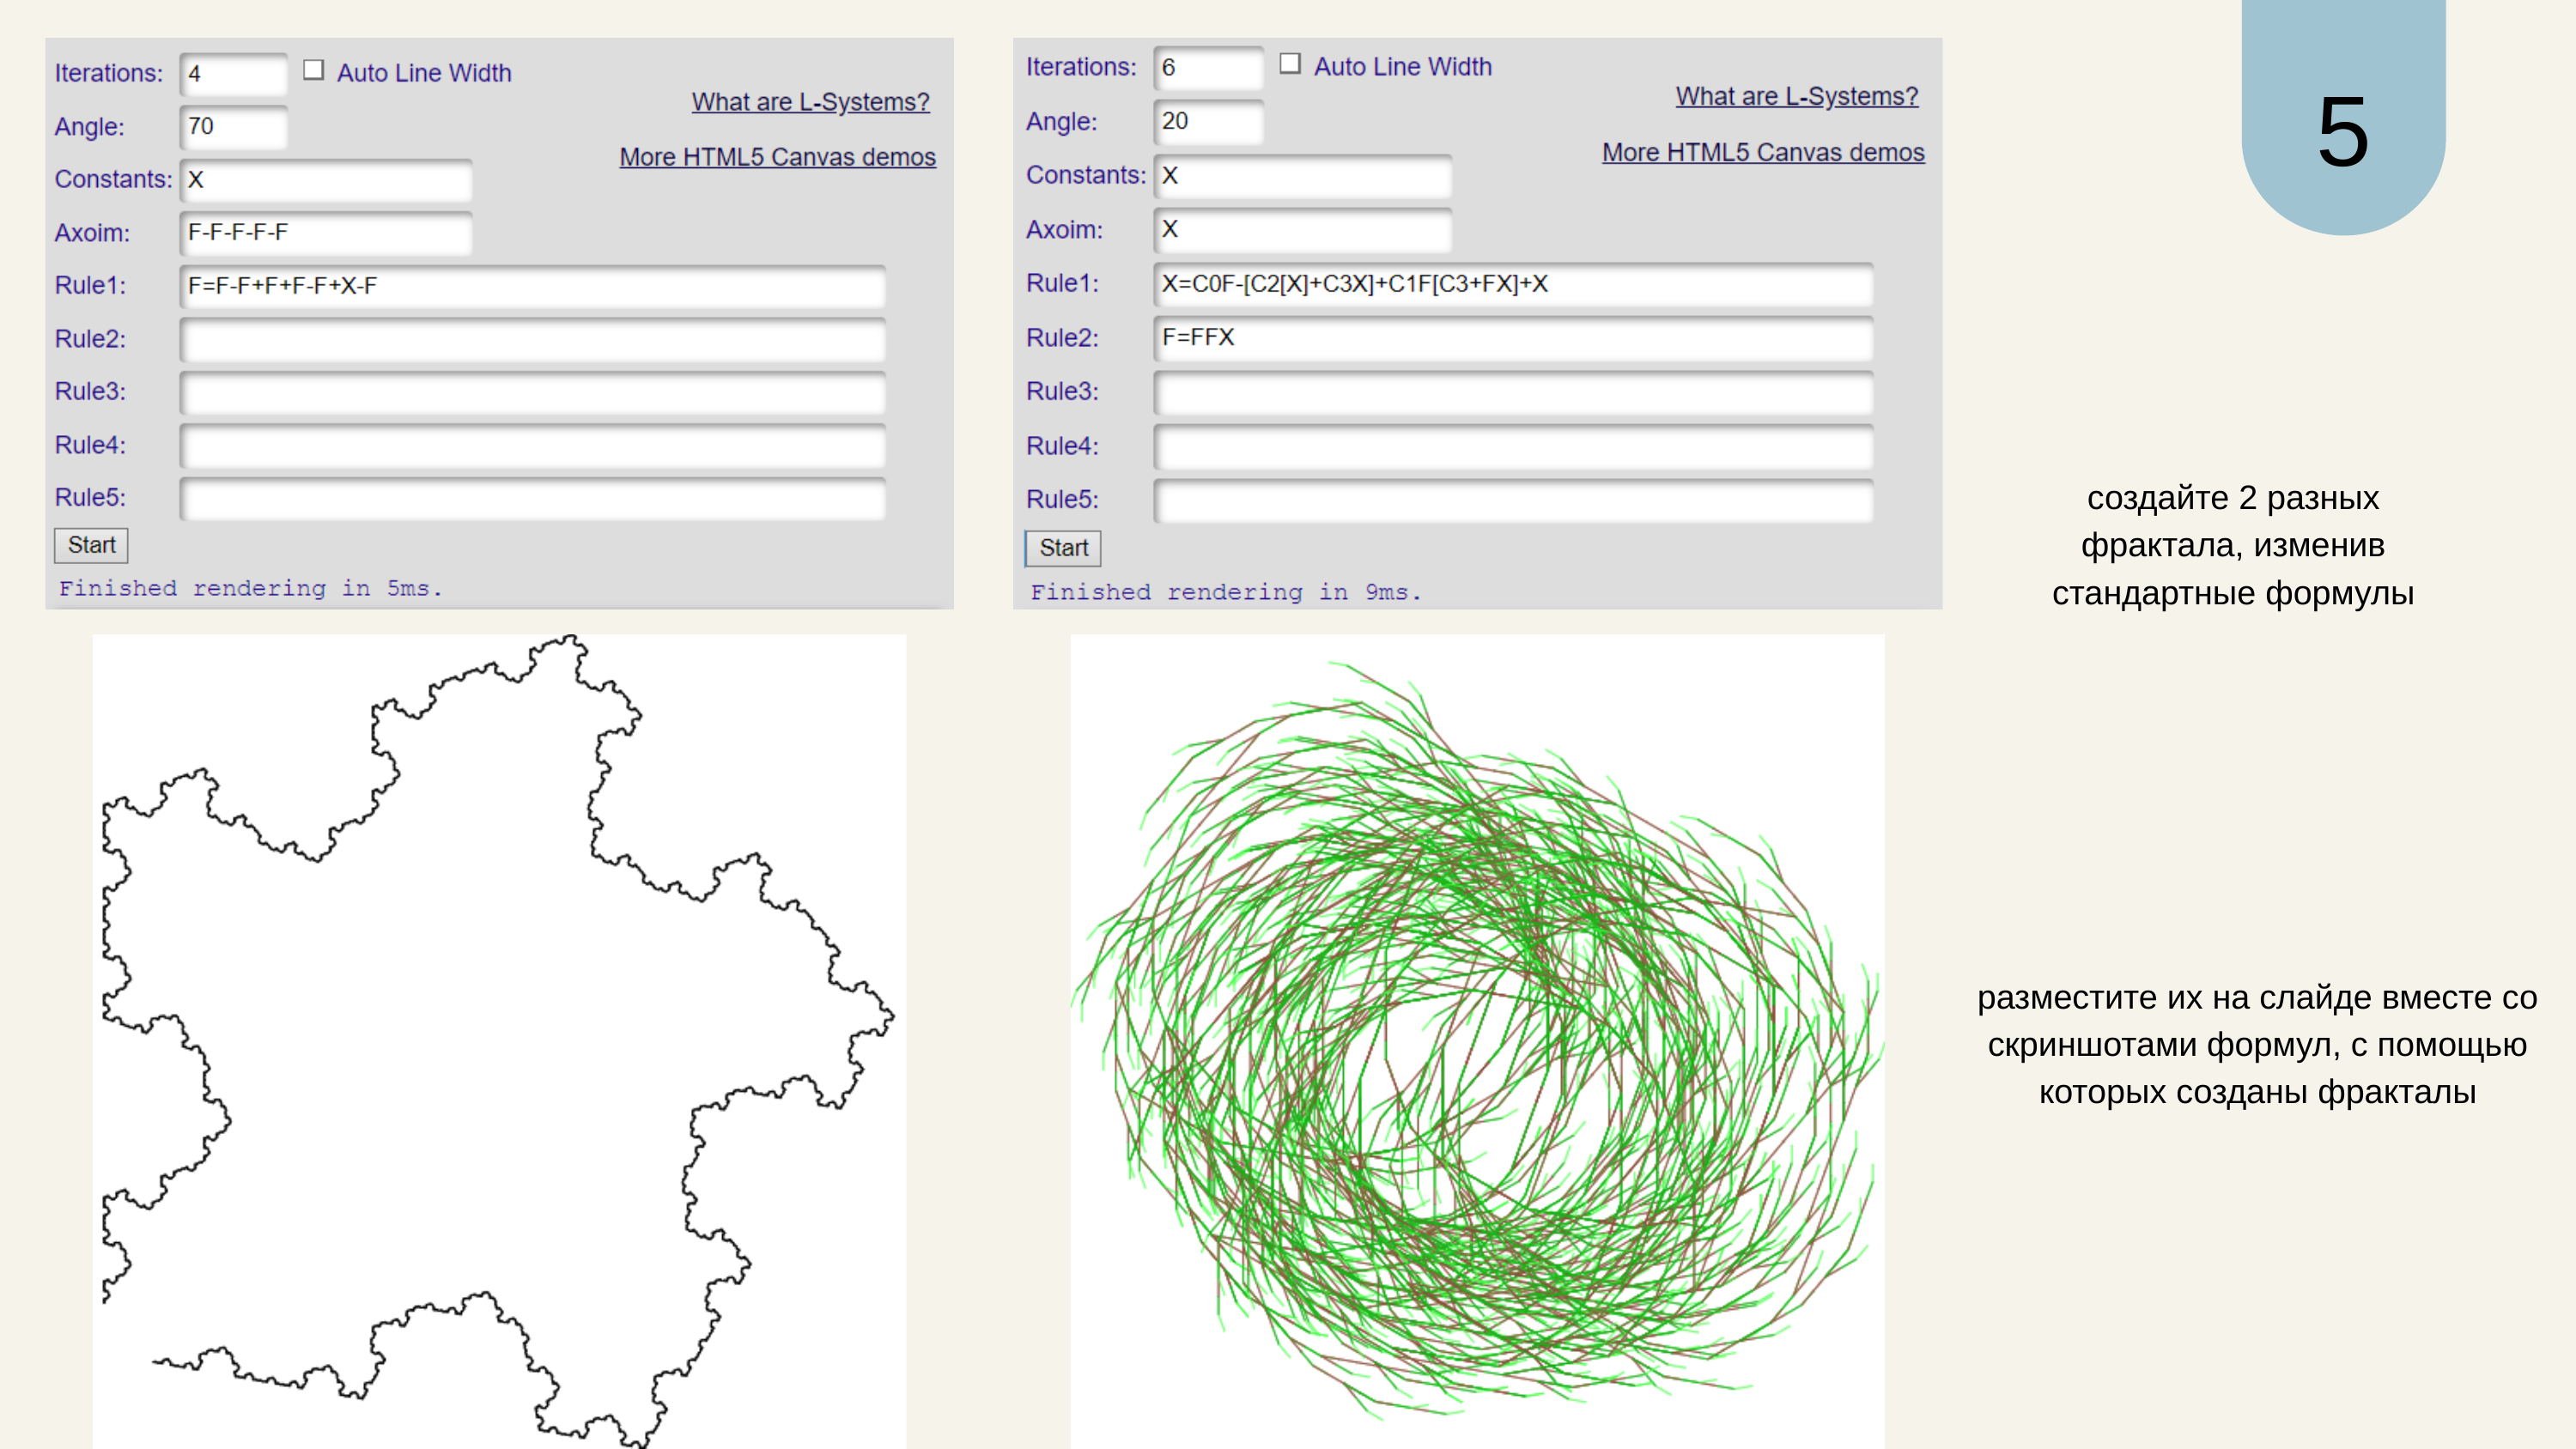

5

создайте 2 разных фрактала, изменив стандартные формулы

разместите их на слайде вместе со скриншотами формул, с помощью которых созданы фракталы